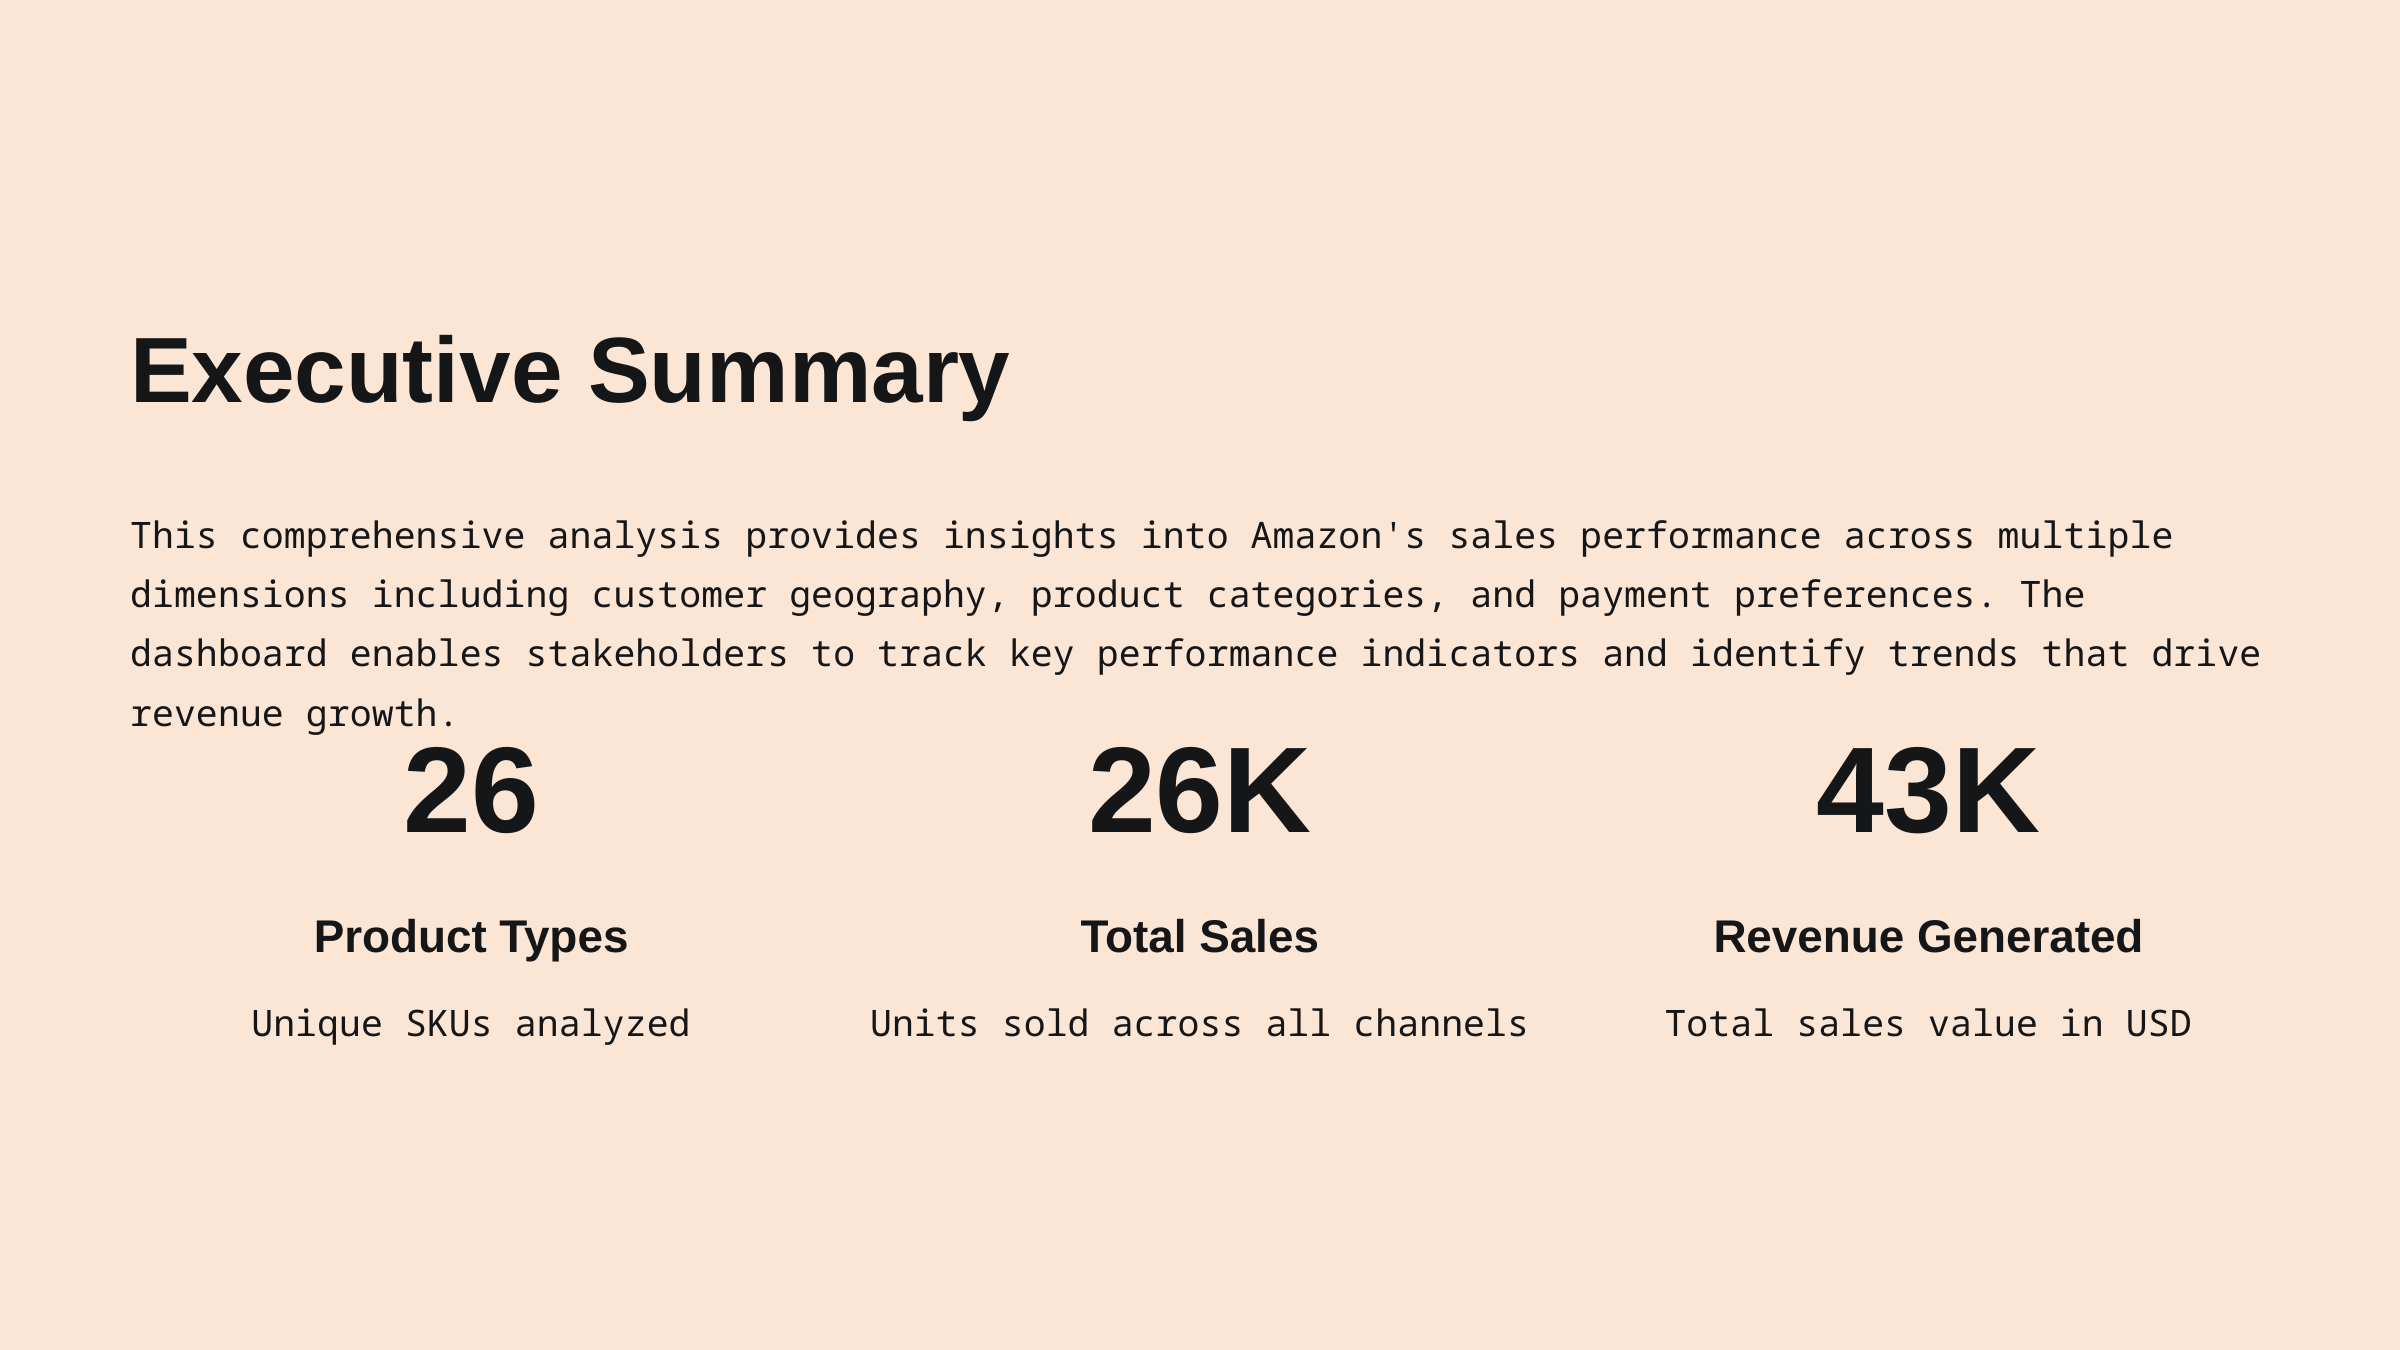

Executive Summary
This comprehensive analysis provides insights into Amazon's sales performance across multiple dimensions including customer geography, product categories, and payment preferences. The dashboard enables stakeholders to track key performance indicators and identify trends that drive revenue growth.
26
26K
43K
Product Types
Total Sales
Revenue Generated
Unique SKUs analyzed
Units sold across all channels
Total sales value in USD